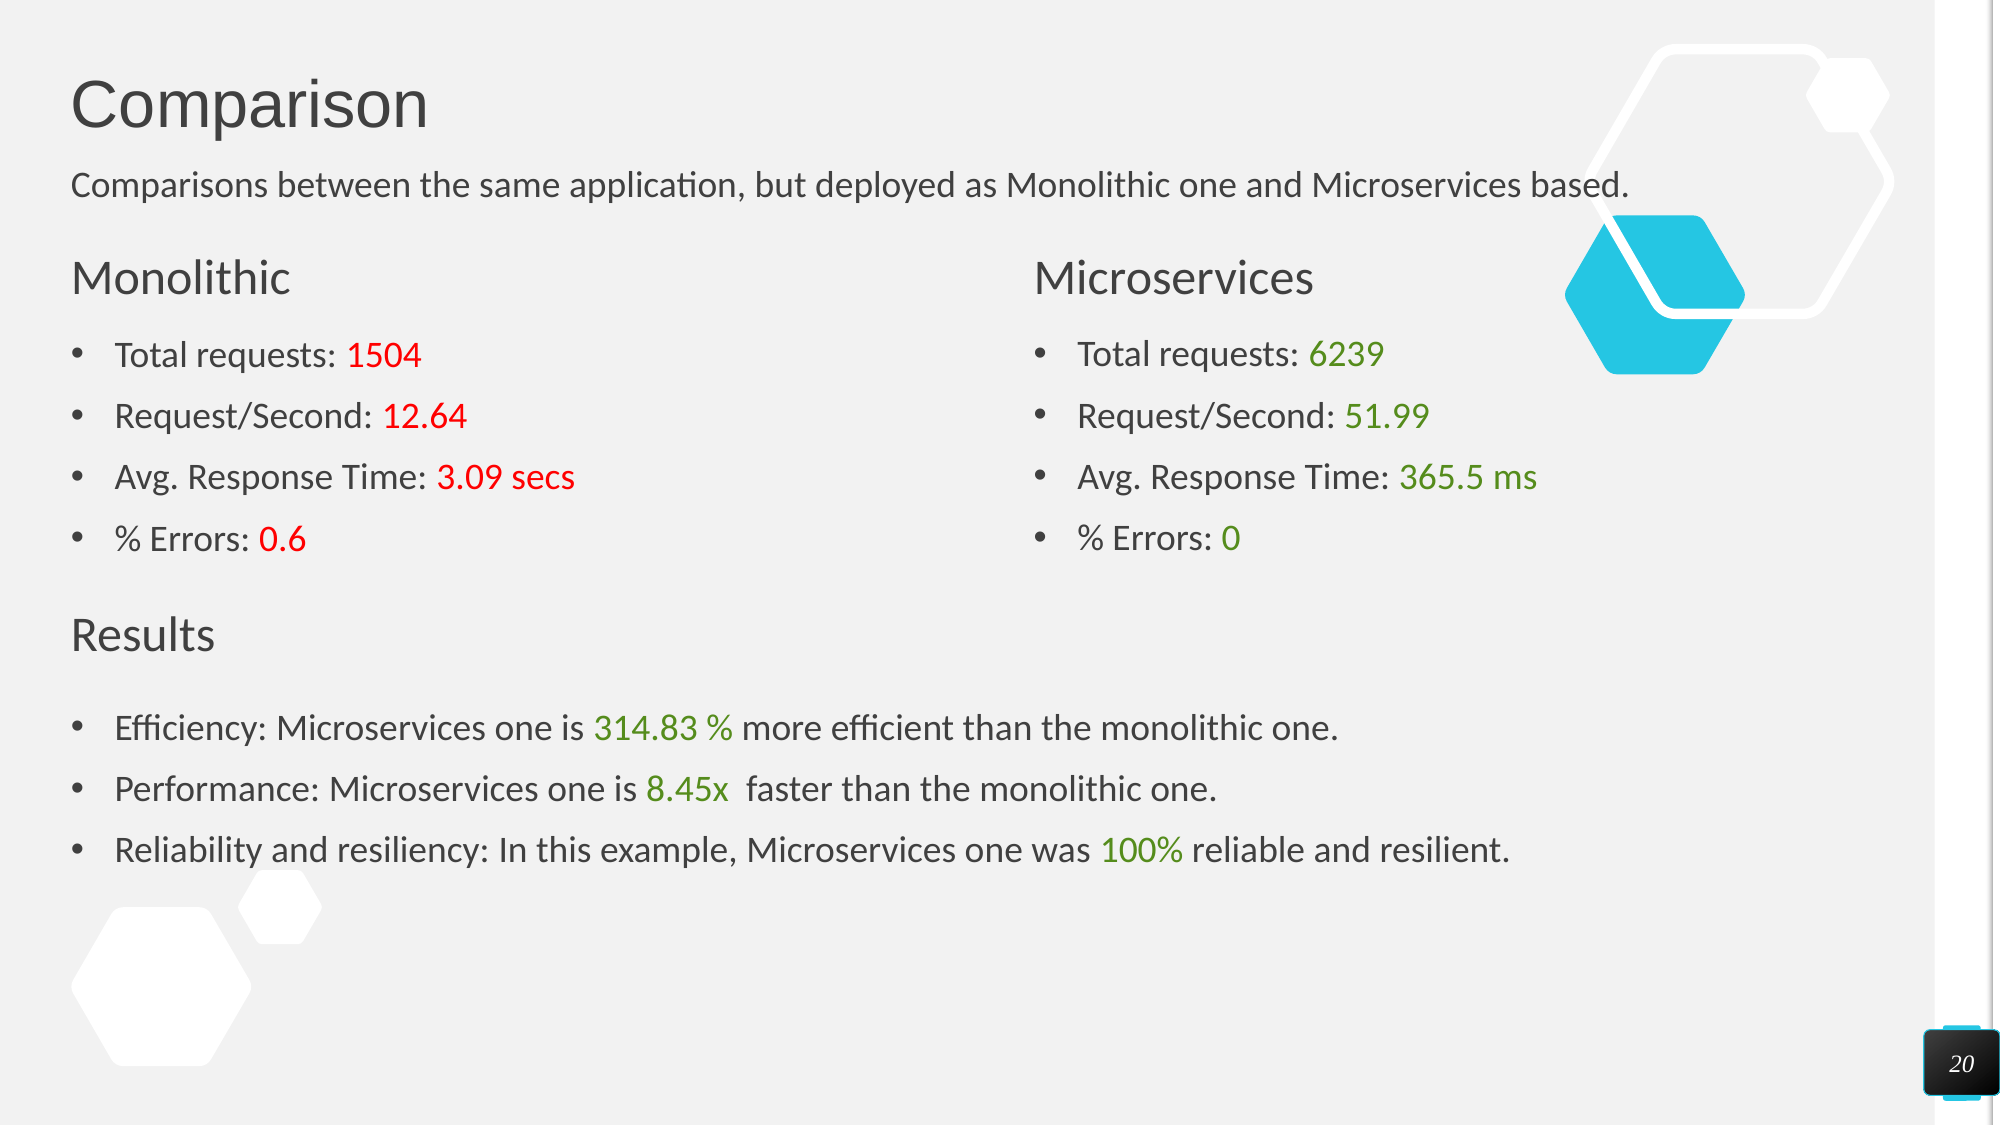

# Comparison
Comparisons between the same application, but deployed as Monolithic one and Microservices based.
Monolithic
Microservices
Total requests: 6239
Request/Second: 51.99
Avg. Response Time: 365.5 ms
% Errors: 0

Total requests: 1504
Request/Second: 12.64
Avg. Response Time: 3.09 secs
% Errors: 0.6

Results
Efficiency: Microservices one is 314.83 % more efficient than the monolithic one.
Performance: Microservices one is 8.45x  faster than the monolithic one.
Reliability and resiliency: In this example, Microservices one was 100% reliable and resilient.
20